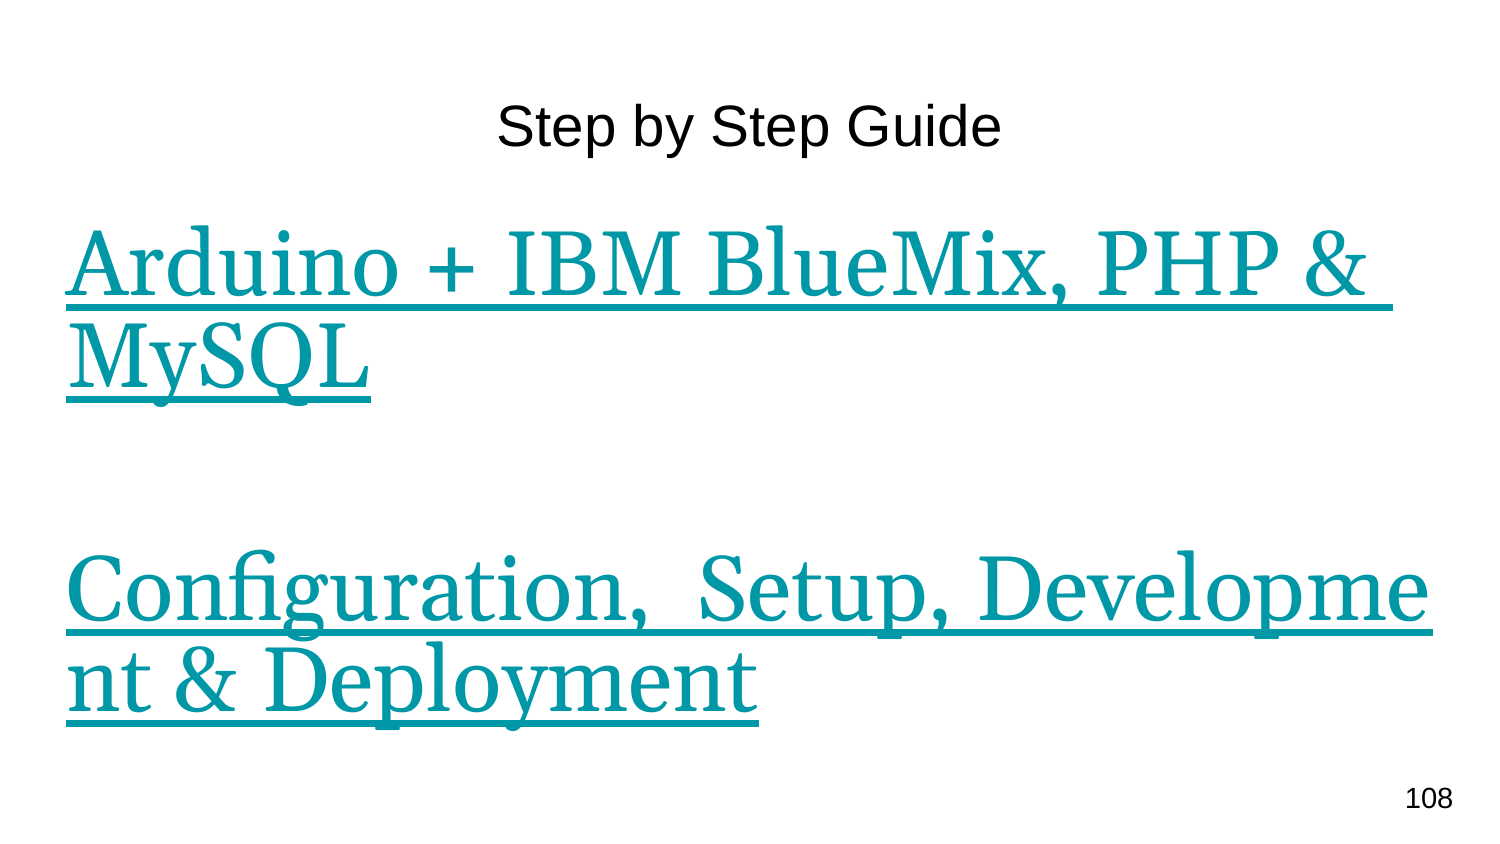

# Step by Step Guide
Arduino + IBM BlueMix, PHP & MySQL
Configuration,  Setup, Development & Deployment

108